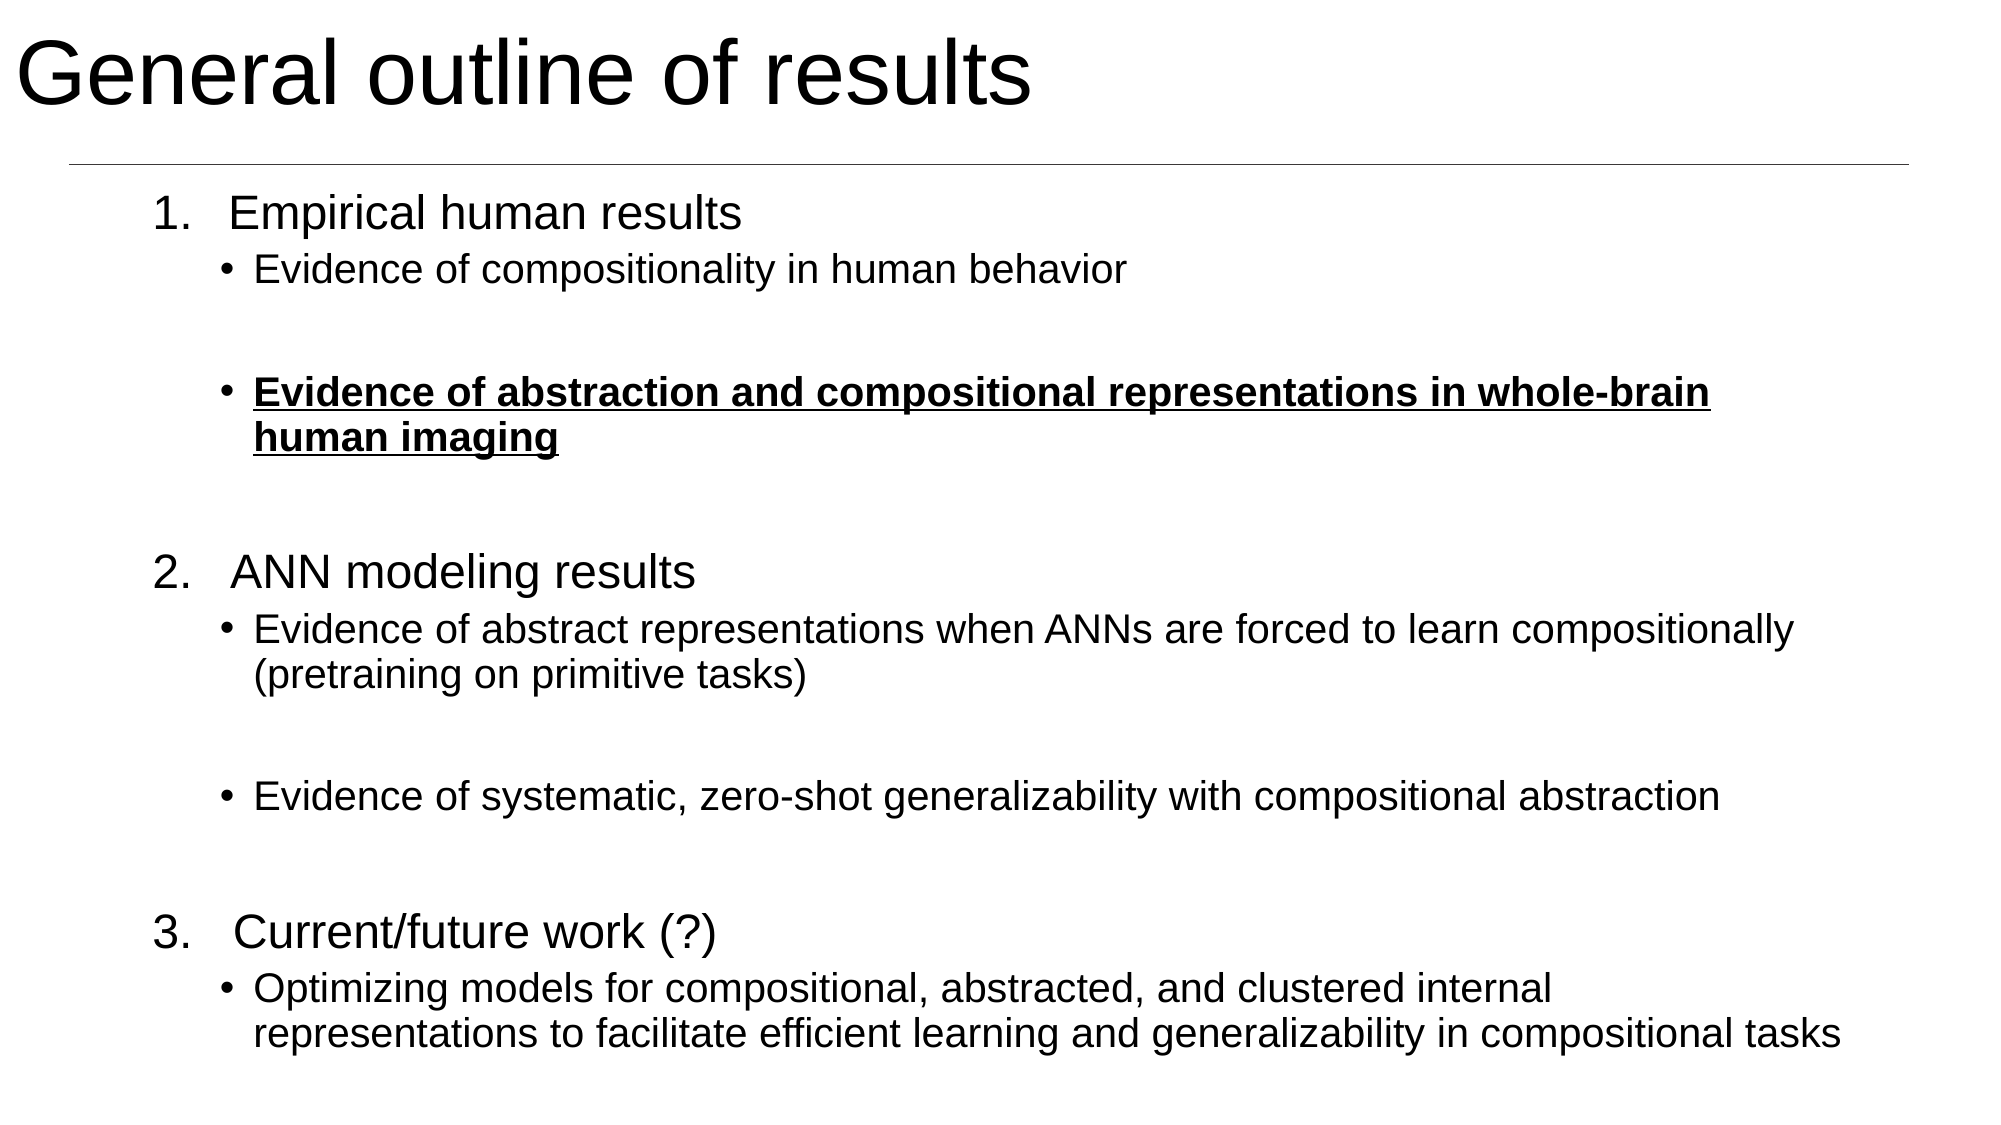

# General outline of results
Empirical human results
Evidence of compositionality in human behavior

Evidence of abstraction and compositional representations in whole-brain human imaging

2.   ANN modeling results
Evidence of abstract representations when ANNs are forced to learn compositionally (pretraining on primitive tasks)

Evidence of systematic, zero-shot generalizability with compositional abstraction

3.   Current/future work (?)
Optimizing models for compositional, abstracted, and clustered internal representations to facilitate efficient learning and generalizability in compositional tasks